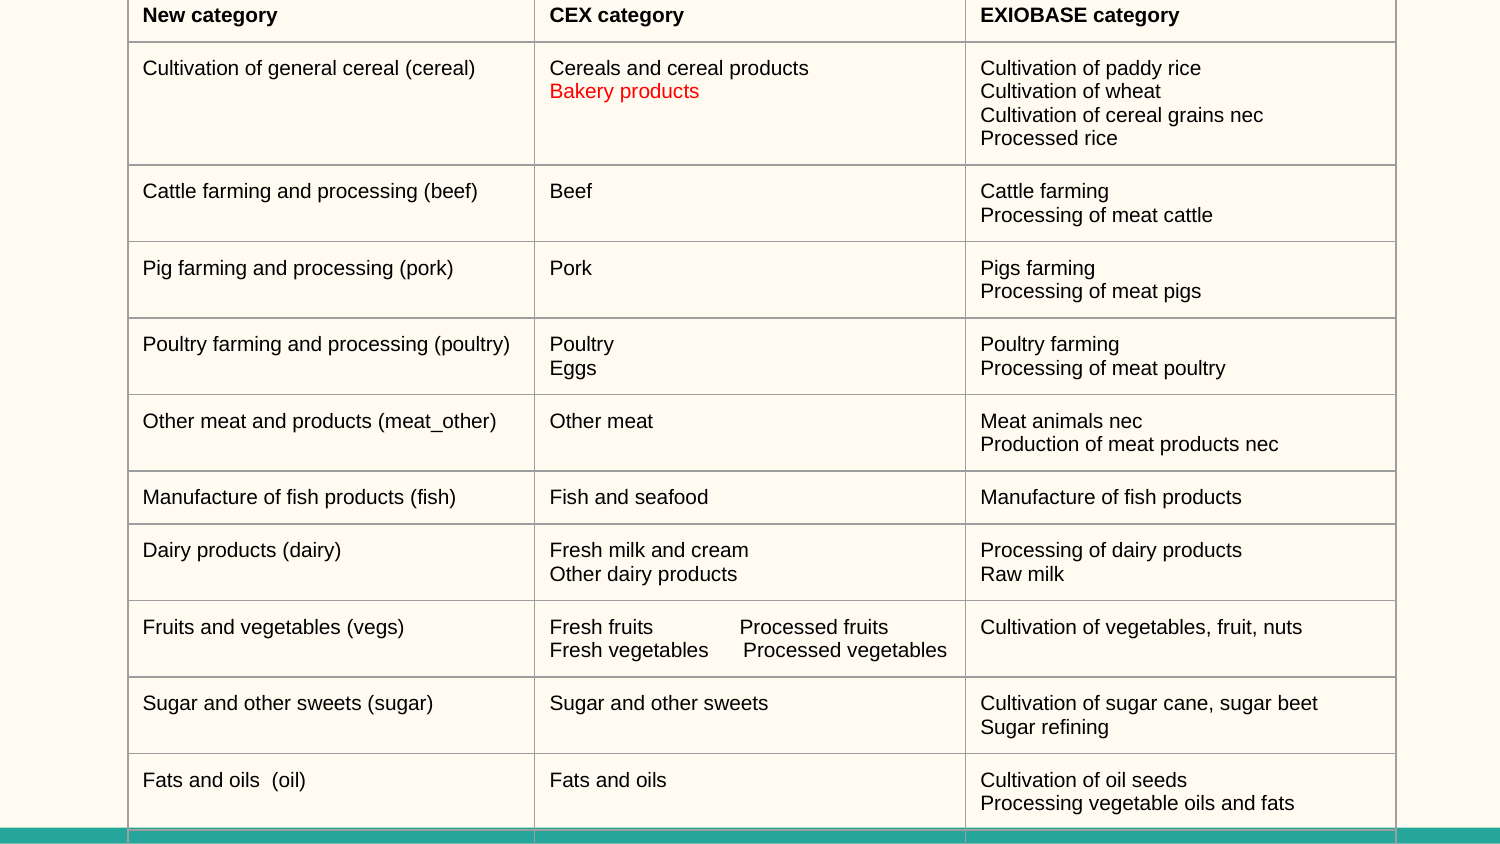

| New category | CEX category | EXIOBASE category |
| --- | --- | --- |
| Cultivation of general cereal (cereal) | Cereals and cereal products Bakery products | Cultivation of paddy rice Cultivation of wheat Cultivation of cereal grains nec Processed rice |
| Cattle farming and processing (beef) | Beef | Cattle farming Processing of meat cattle |
| Pig farming and processing (pork) | Pork | Pigs farming Processing of meat pigs |
| Poultry farming and processing (poultry) | Poultry Eggs | Poultry farming Processing of meat poultry |
| Other meat and products (meat\_other) | Other meat | Meat animals nec Production of meat products nec |
| Manufacture of fish products (fish) | Fish and seafood | Manufacture of fish products |
| Dairy products (dairy) | Fresh milk and cream Other dairy products | Processing of dairy products Raw milk |
| Fruits and vegetables (vegs) | Fresh fruits Processed fruits Fresh vegetables Processed vegetables | Cultivation of vegetables, fruit, nuts |
| Sugar and other sweets (sugar) | Sugar and other sweets | Cultivation of sugar cane, sugar beet Sugar refining |
| Fats and oils (oil) | Fats and oils | Cultivation of oil seeds Processing vegetable oils and fats |
| Beverage (beverages) | Alcoholic beverages Nonalcoholic beverages | Manufacture of beverages |